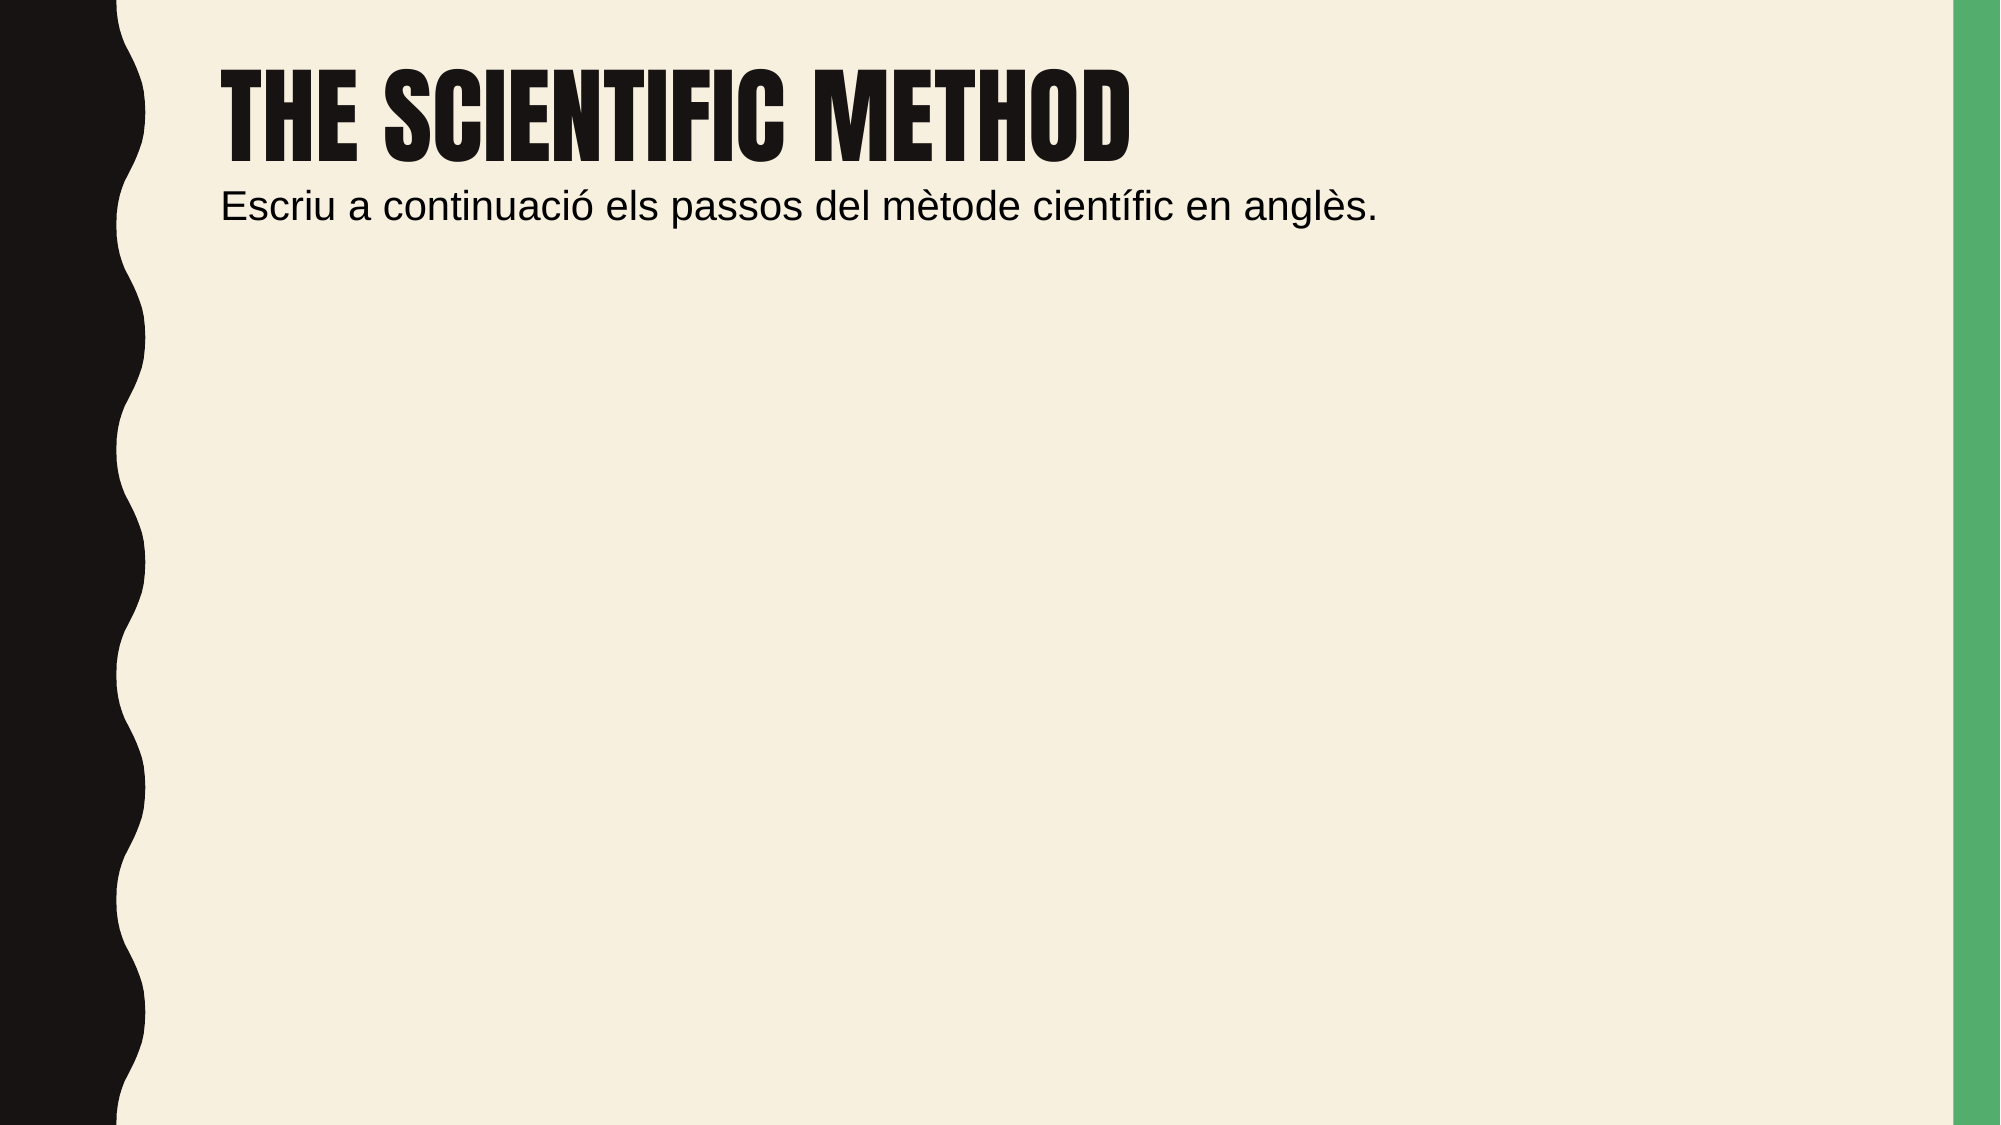

# THE SCIENTIFIC METHOD
Escriu a continuació els passos del mètode científic en anglès.